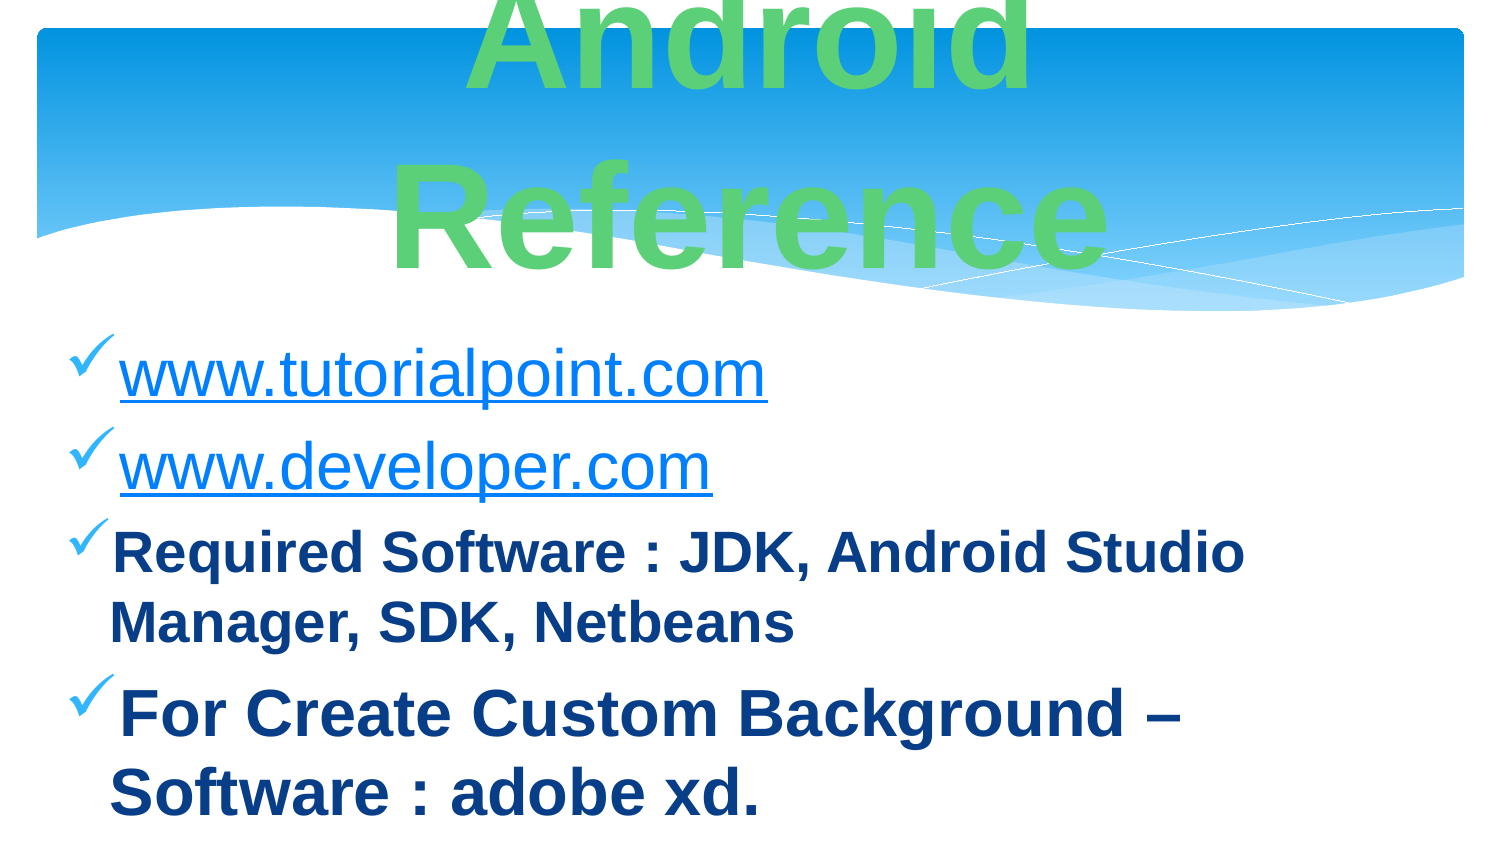

# Android Reference
www.tutorialpoint.com
www.developer.com
Required Software : JDK, Android Studio Manager, SDK, Netbeans
For Create Custom Background –Software : adobe xd.